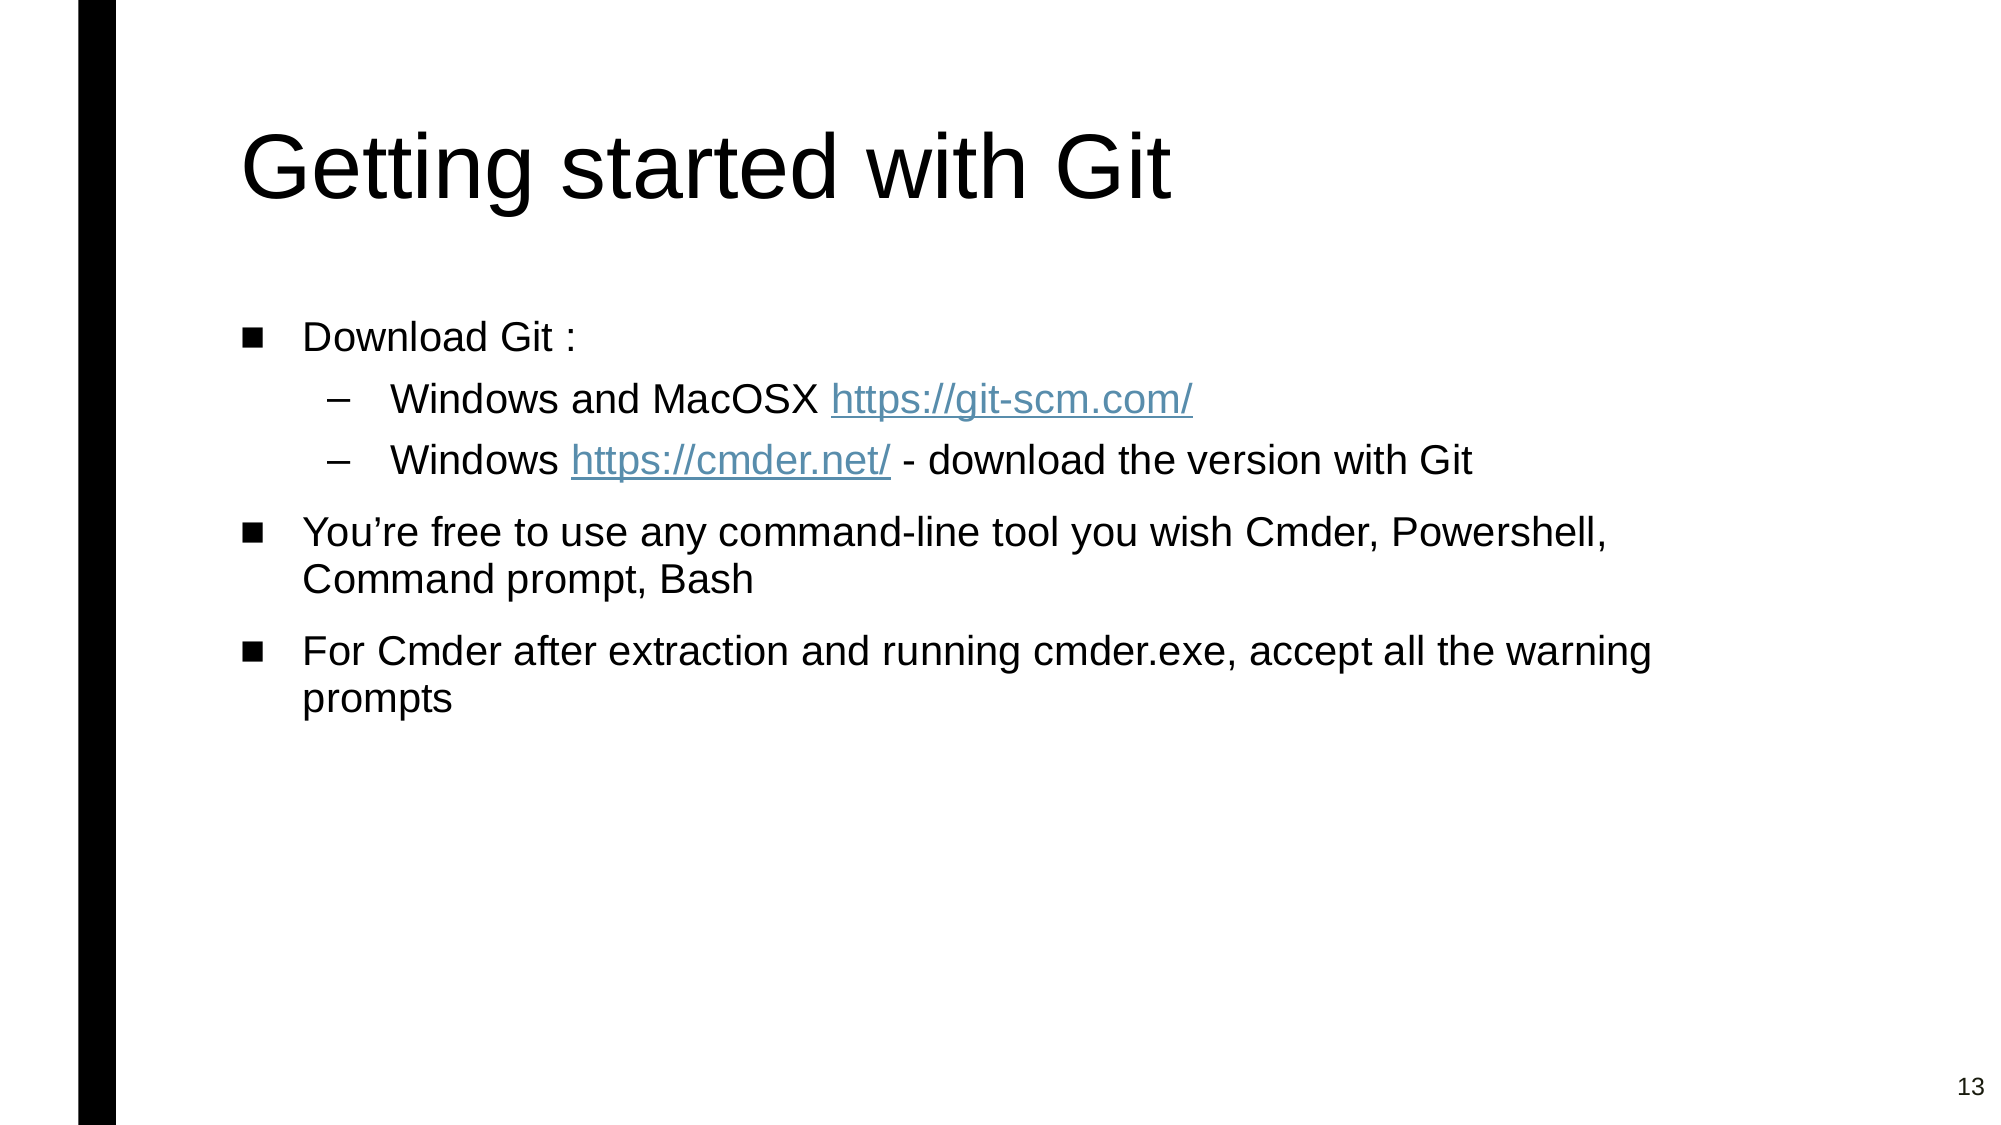

# Getting started with Git
Download Git :
Windows and MacOSX https://git-scm.com/
Windows https://cmder.net/ - download the version with Git
You’re free to use any command-line tool you wish Cmder, Powershell, Command prompt, Bash
For Cmder after extraction and running cmder.exe, accept all the warning prompts

13